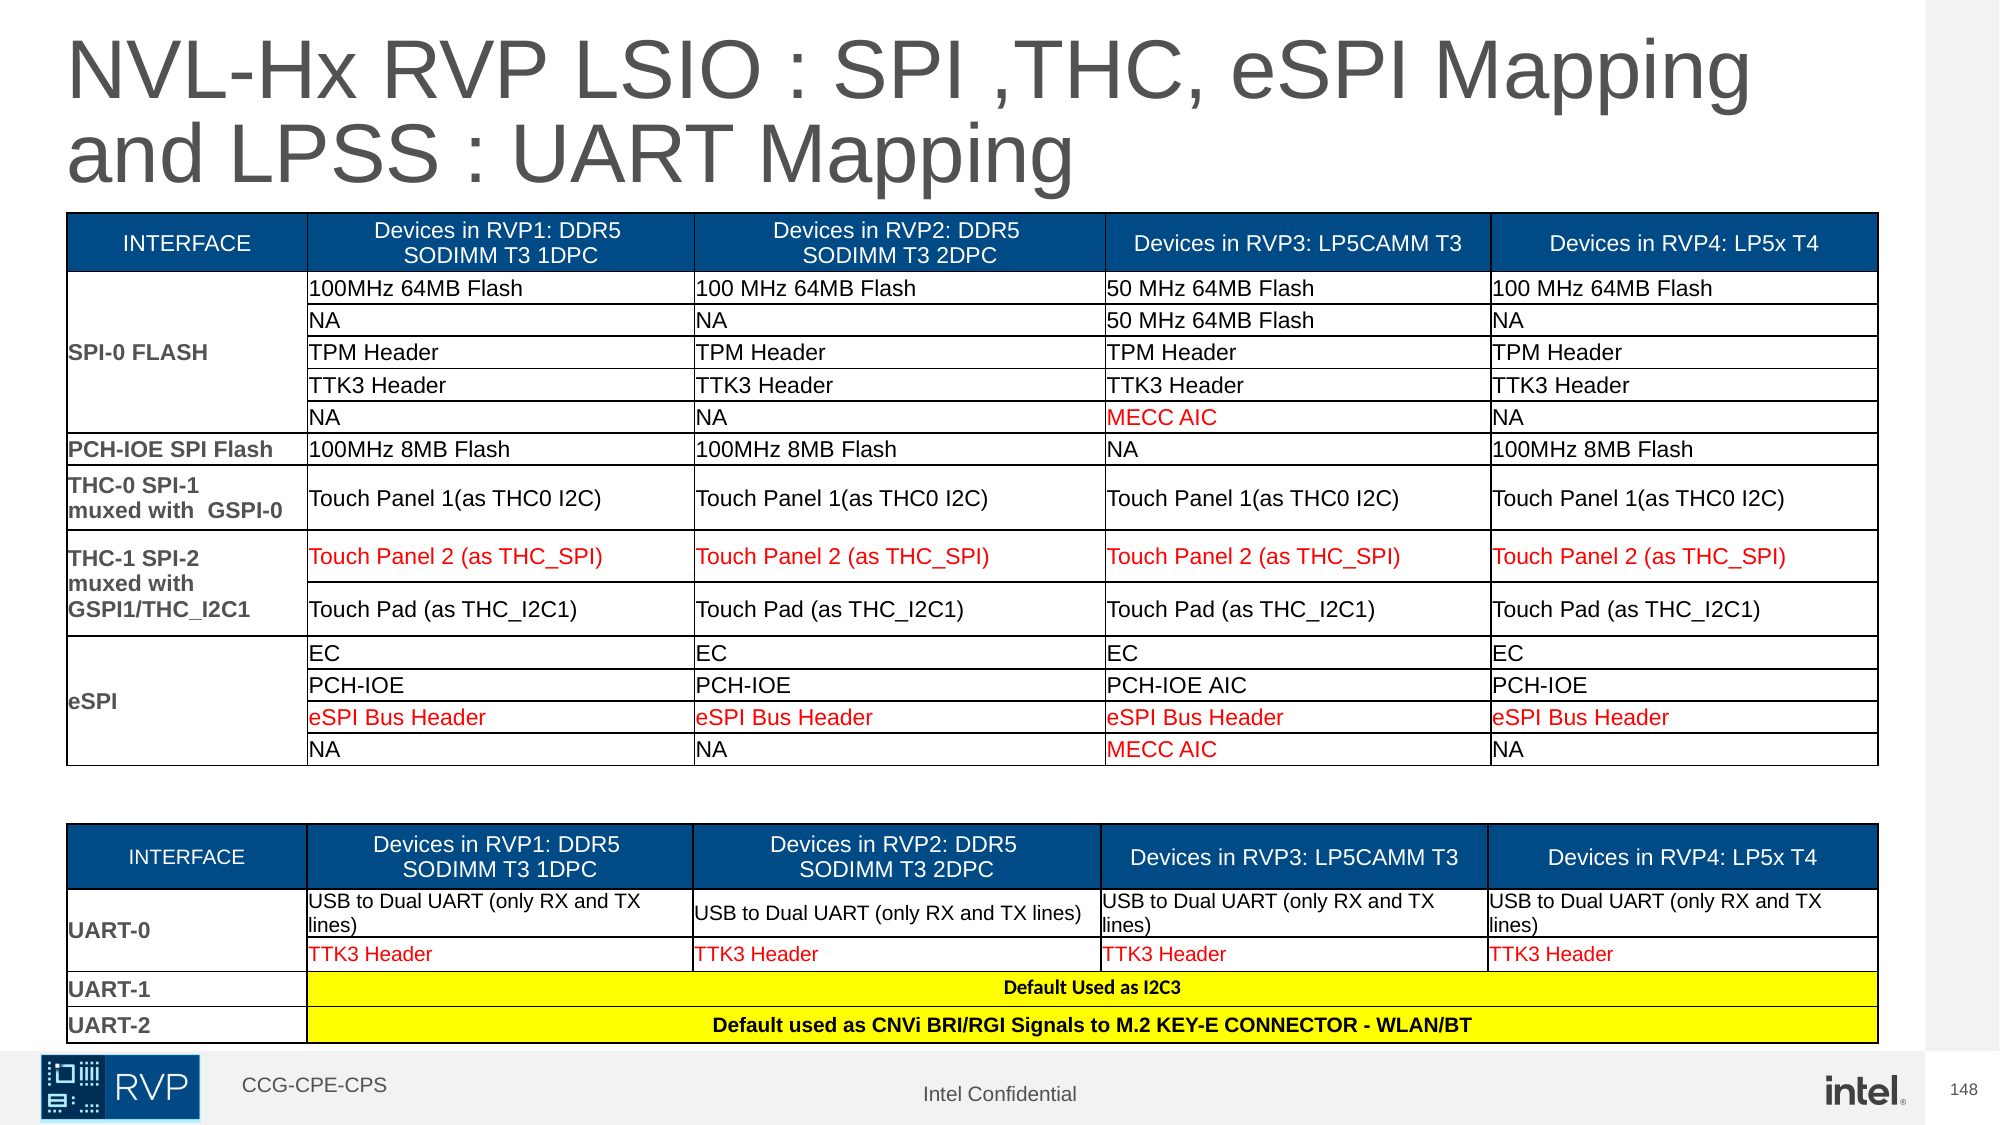

NVL-Hx RVP LSIO : SPI ,THC, eSPI Mapping and LPSS : UART Mapping
| INTERFACE | Devices in RVP1: DDR5 SODIMM T3 1DPC | Devices in RVP2: DDR5 SODIMM T3 2DPC | Devices in RVP3: LP5CAMM T3 | Devices in RVP4: LP5x T4 |
| --- | --- | --- | --- | --- |
| SPI-0 FLASH | 100MHz 64MB Flash | 100 MHz 64MB Flash | 50 MHz 64MB Flash | 100 MHz 64MB Flash |
|  | NA | NA | 50 MHz 64MB Flash | NA |
|  | TPM Header | TPM Header | TPM Header | TPM Header |
|  | TTK3 Header | TTK3 Header | TTK3 Header | TTK3 Header |
|  | NA | NA | MECC AIC | NA |
| PCH-IOE SPI Flash | 100MHz 8MB Flash | 100MHz 8MB Flash | NA | 100MHz 8MB Flash |
| THC-0 SPI-1 muxed with GSPI-0 | Touch Panel 1(as THC0 I2C) | Touch Panel 1(as THC0 I2C) | Touch Panel 1(as THC0 I2C) | Touch Panel 1(as THC0 I2C) |
| THC-1 SPI-2 muxed with GSPI1/THC\_I2C1 | Touch Panel 2 (as THC\_SPI) | Touch Panel 2 (as THC\_SPI) | Touch Panel 2 (as THC\_SPI) | Touch Panel 2 (as THC\_SPI) |
|  | Touch Pad (as THC\_I2C1) | Touch Pad (as THC\_I2C1) | Touch Pad (as THC\_I2C1) | Touch Pad (as THC\_I2C1) |
| eSPI | EC | EC | EC | EC |
|  | PCH-IOE | PCH-IOE | PCH-IOE AIC | PCH-IOE |
|  | eSPI Bus Header | eSPI Bus Header | eSPI Bus Header | eSPI Bus Header |
|  | NA | NA | MECC AIC | NA |
| INTERFACE | Devices in RVP1: DDR5 SODIMM T3 1DPC | Devices in RVP2: DDR5 SODIMM T3 2DPC | Devices in RVP3: LP5CAMM T3 | Devices in RVP4: LP5x T4 |
| --- | --- | --- | --- | --- |
| UART-0 | USB to Dual UART (only RX and TX lines) | USB to Dual UART (only RX and TX lines) | USB to Dual UART (only RX and TX lines) | USB to Dual UART (only RX and TX lines) |
|  | TTK3 Header | TTK3 Header | TTK3 Header | TTK3 Header |
| UART-1 | Default Used as I2C3 |  |  |  |
| UART-2 | Default used as CNVi BRI/RGI Signals to M.2 KEY-E CONNECTOR - WLAN/BT |  |  |  |